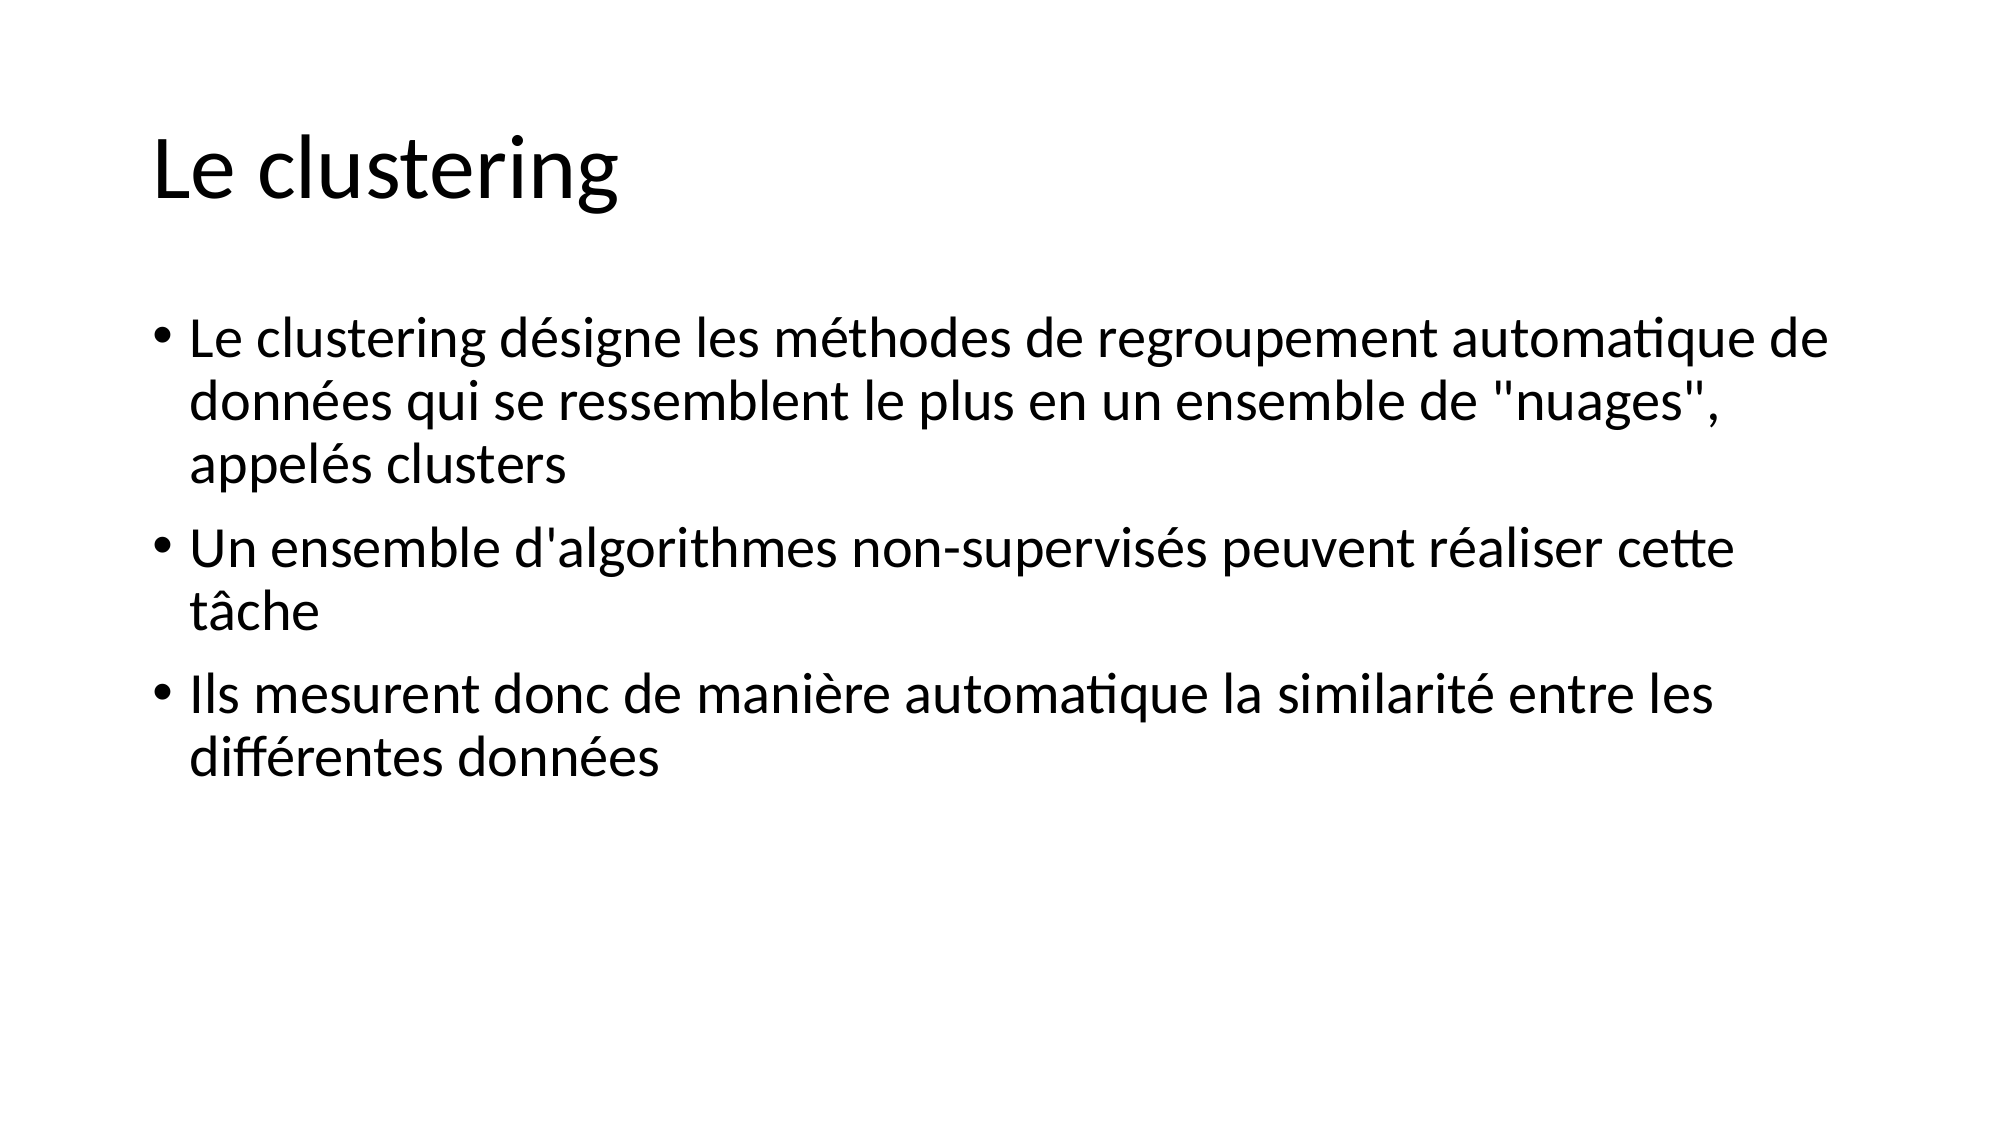

# Le clustering
Le clustering désigne les méthodes de regroupement automatique de données qui se ressemblent le plus en un ensemble de "nuages", appelés clusters
Un ensemble d'algorithmes non-supervisés peuvent réaliser cette tâche
Ils mesurent donc de manière automatique la similarité entre les différentes données